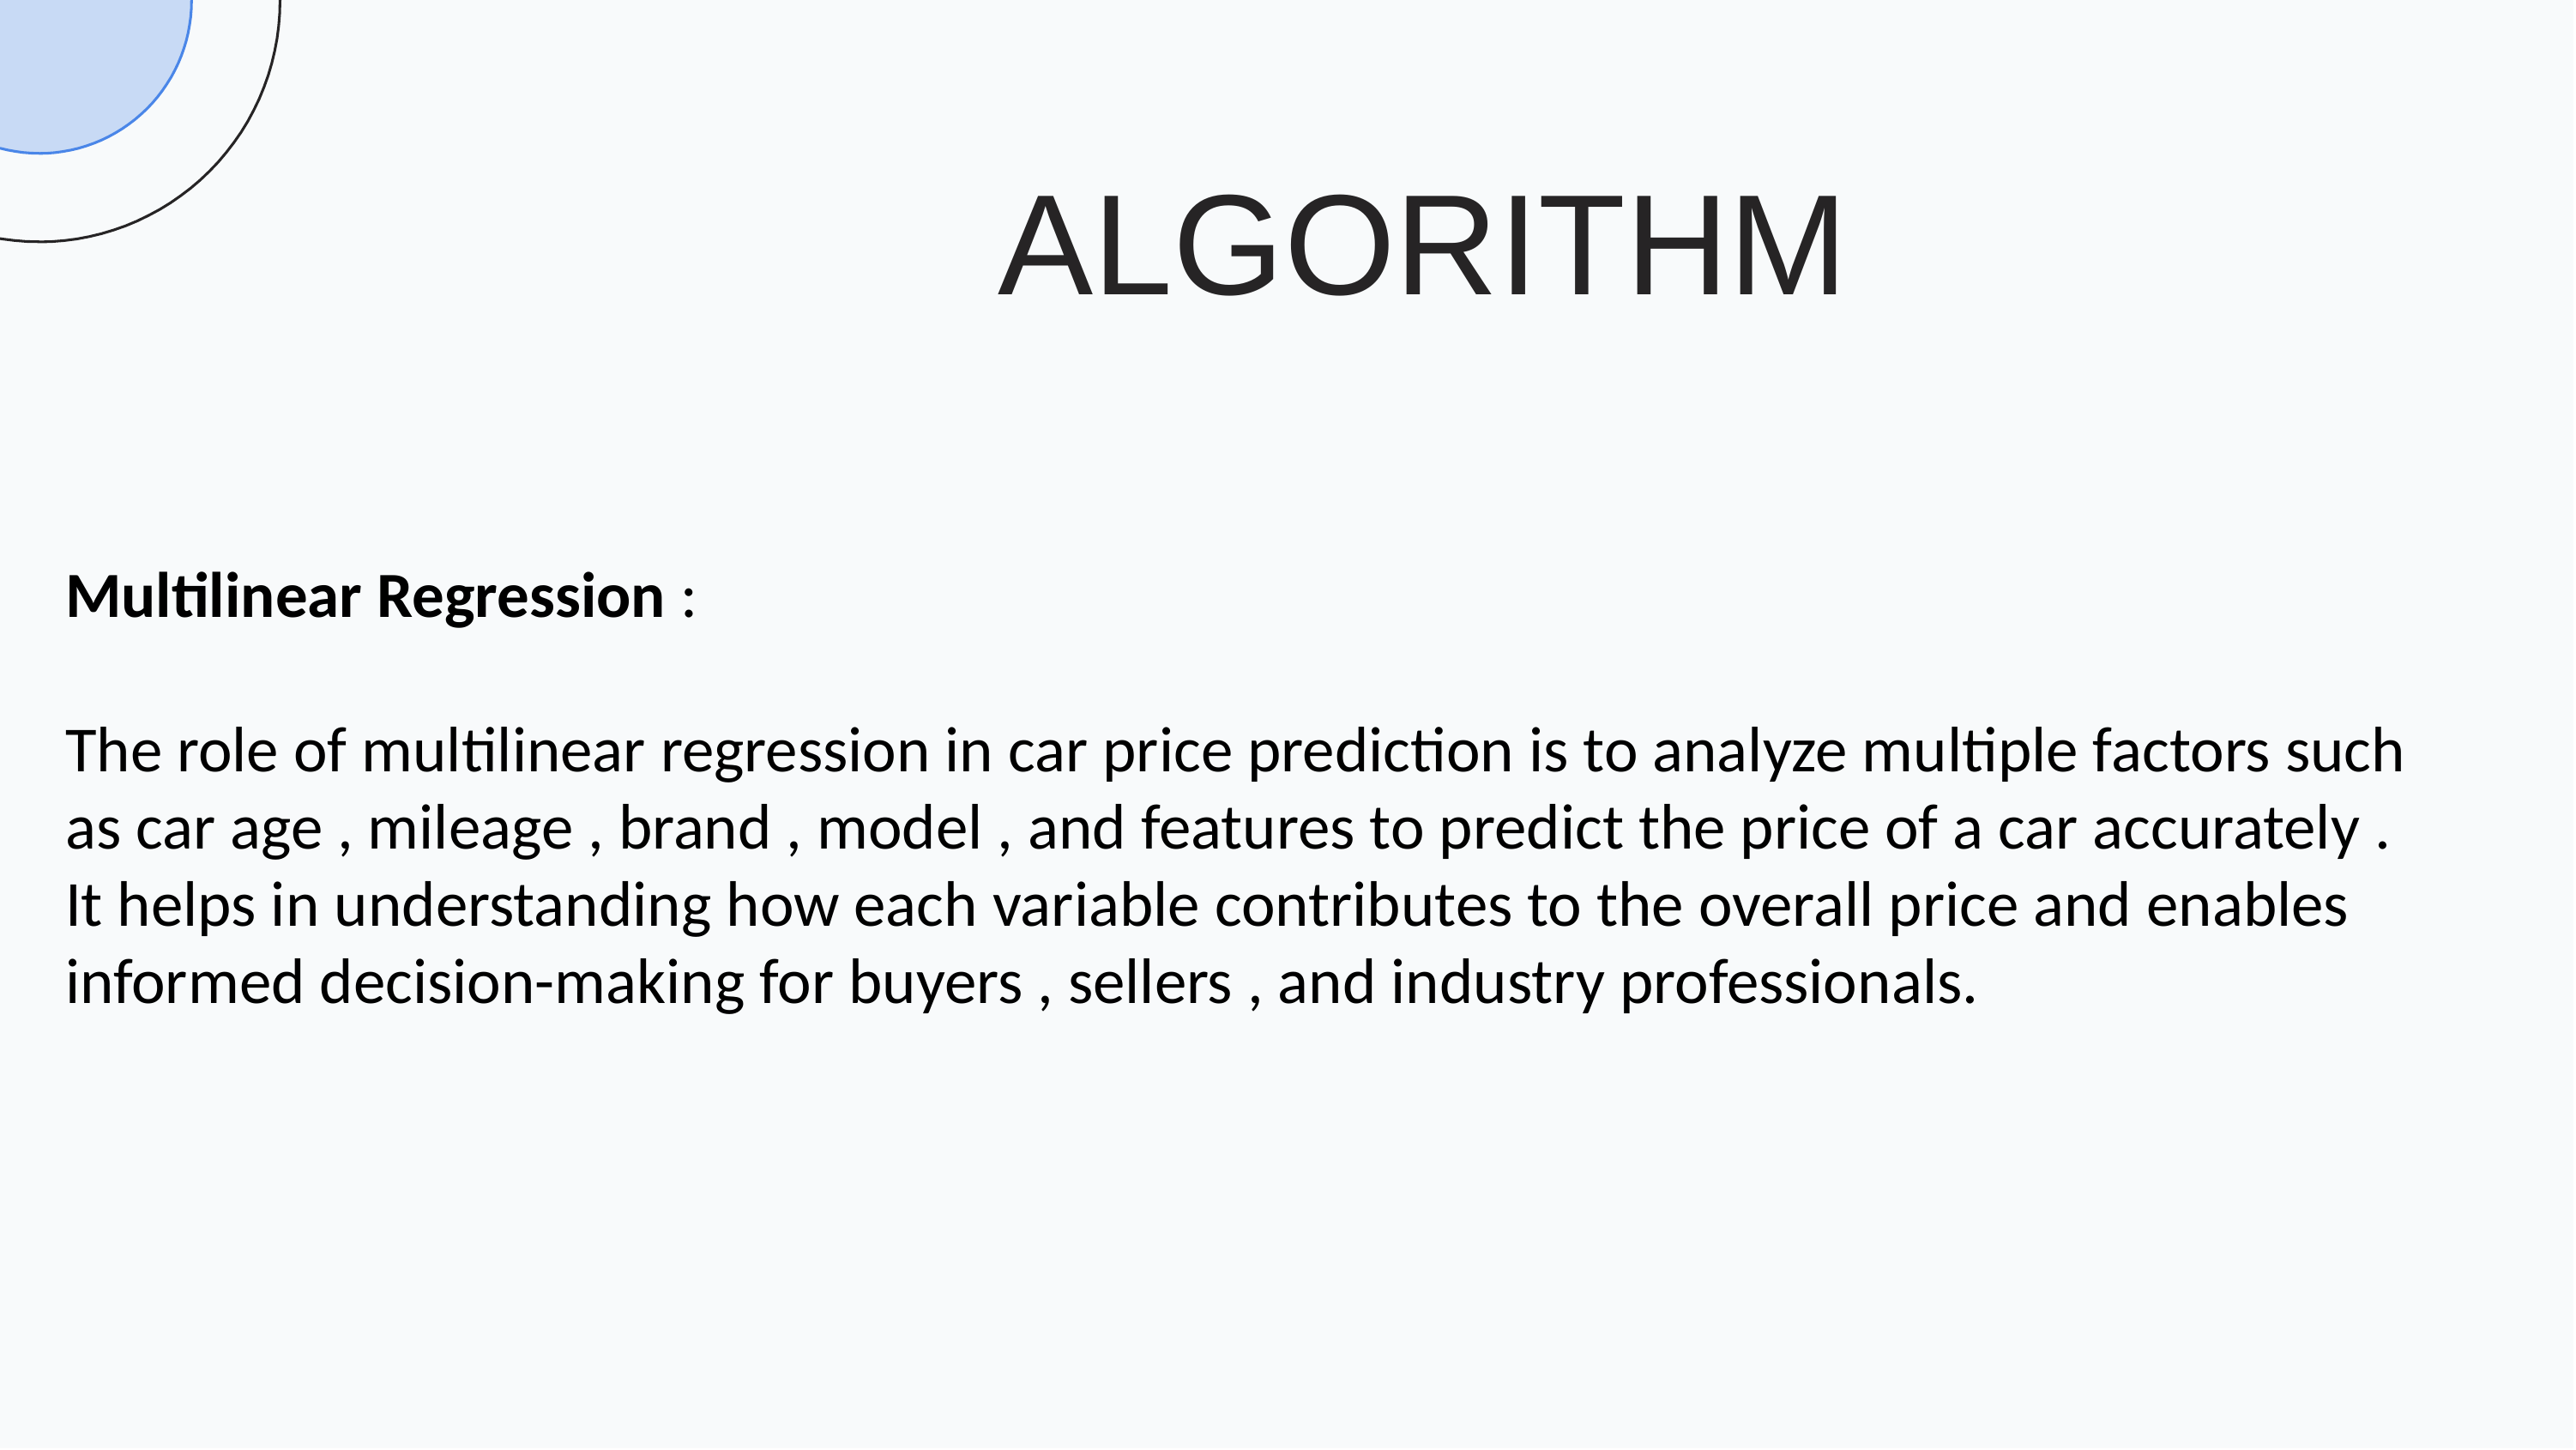

# ALGORITHM
Multilinear Regression :

The role of multilinear regression in car price prediction is to analyze multiple factors such as car age , mileage , brand , model , and features to predict the price of a car accurately . It helps in understanding how each variable contributes to the overall price and enables informed decision-making for buyers , sellers , and industry professionals.